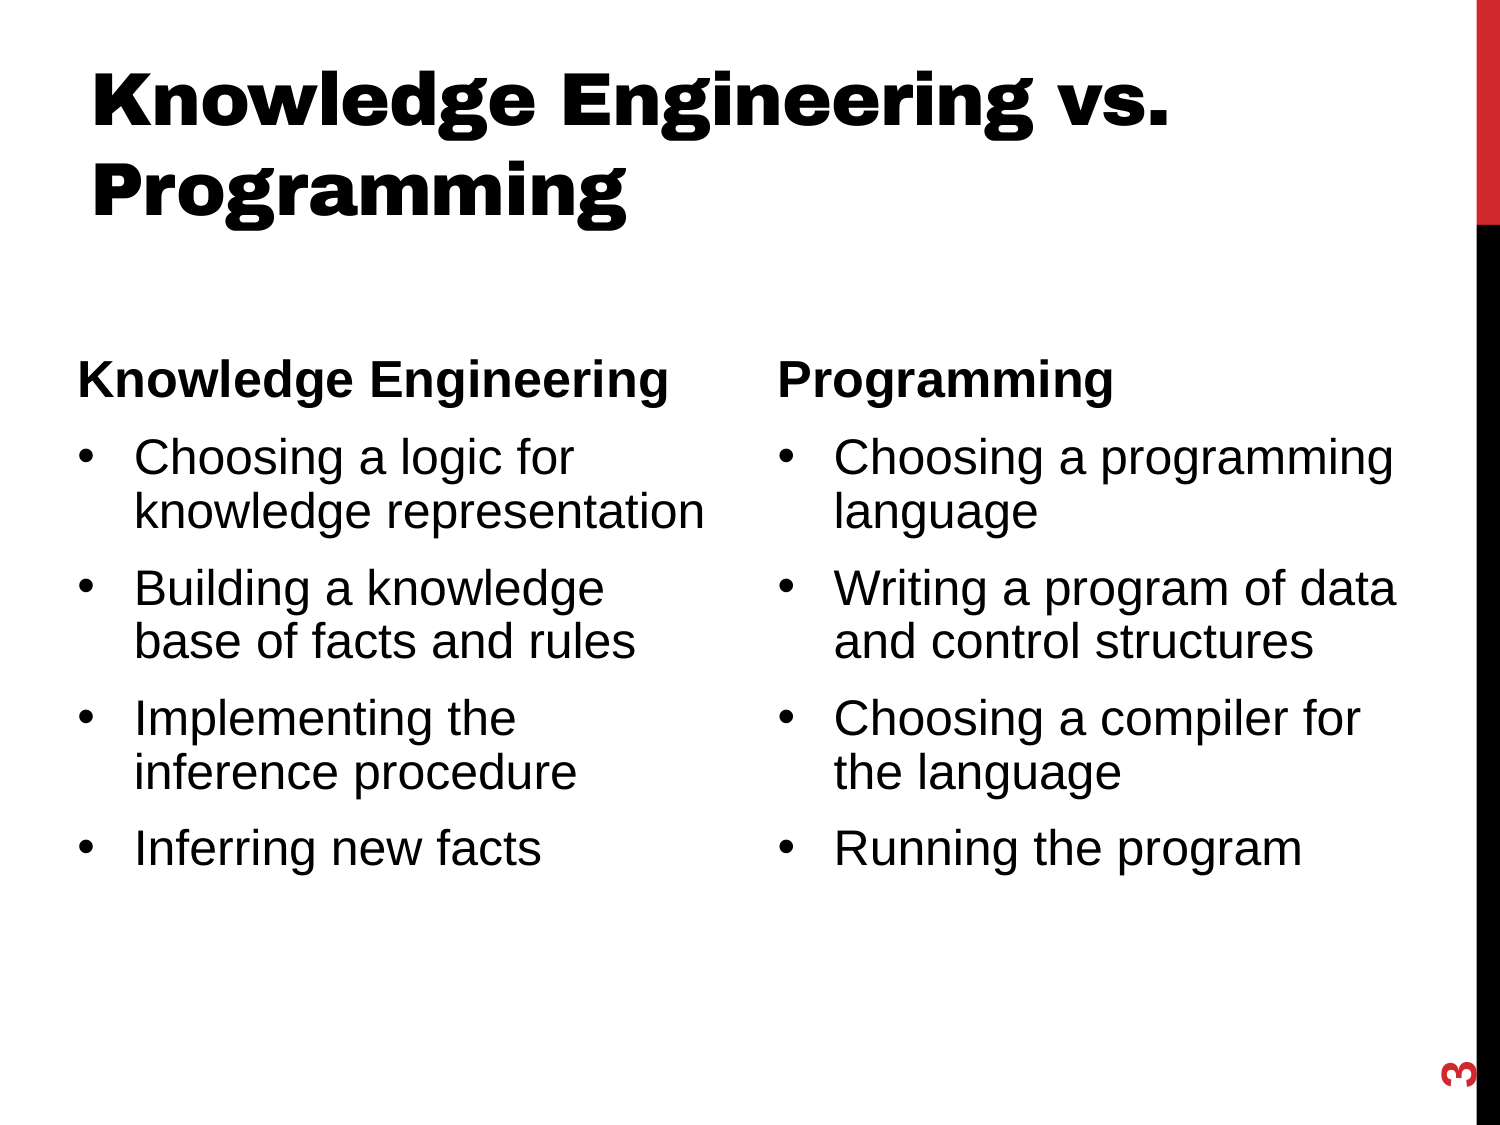

# Knowledge Engineering vs. Programming
Knowledge Engineering
Choosing a logic for knowledge representation
Building a knowledge base of facts and rules
Implementing the inference procedure
Inferring new facts
Programming
Choosing a programming language
Writing a program of data and control structures
Choosing a compiler for the language
Running the program
3